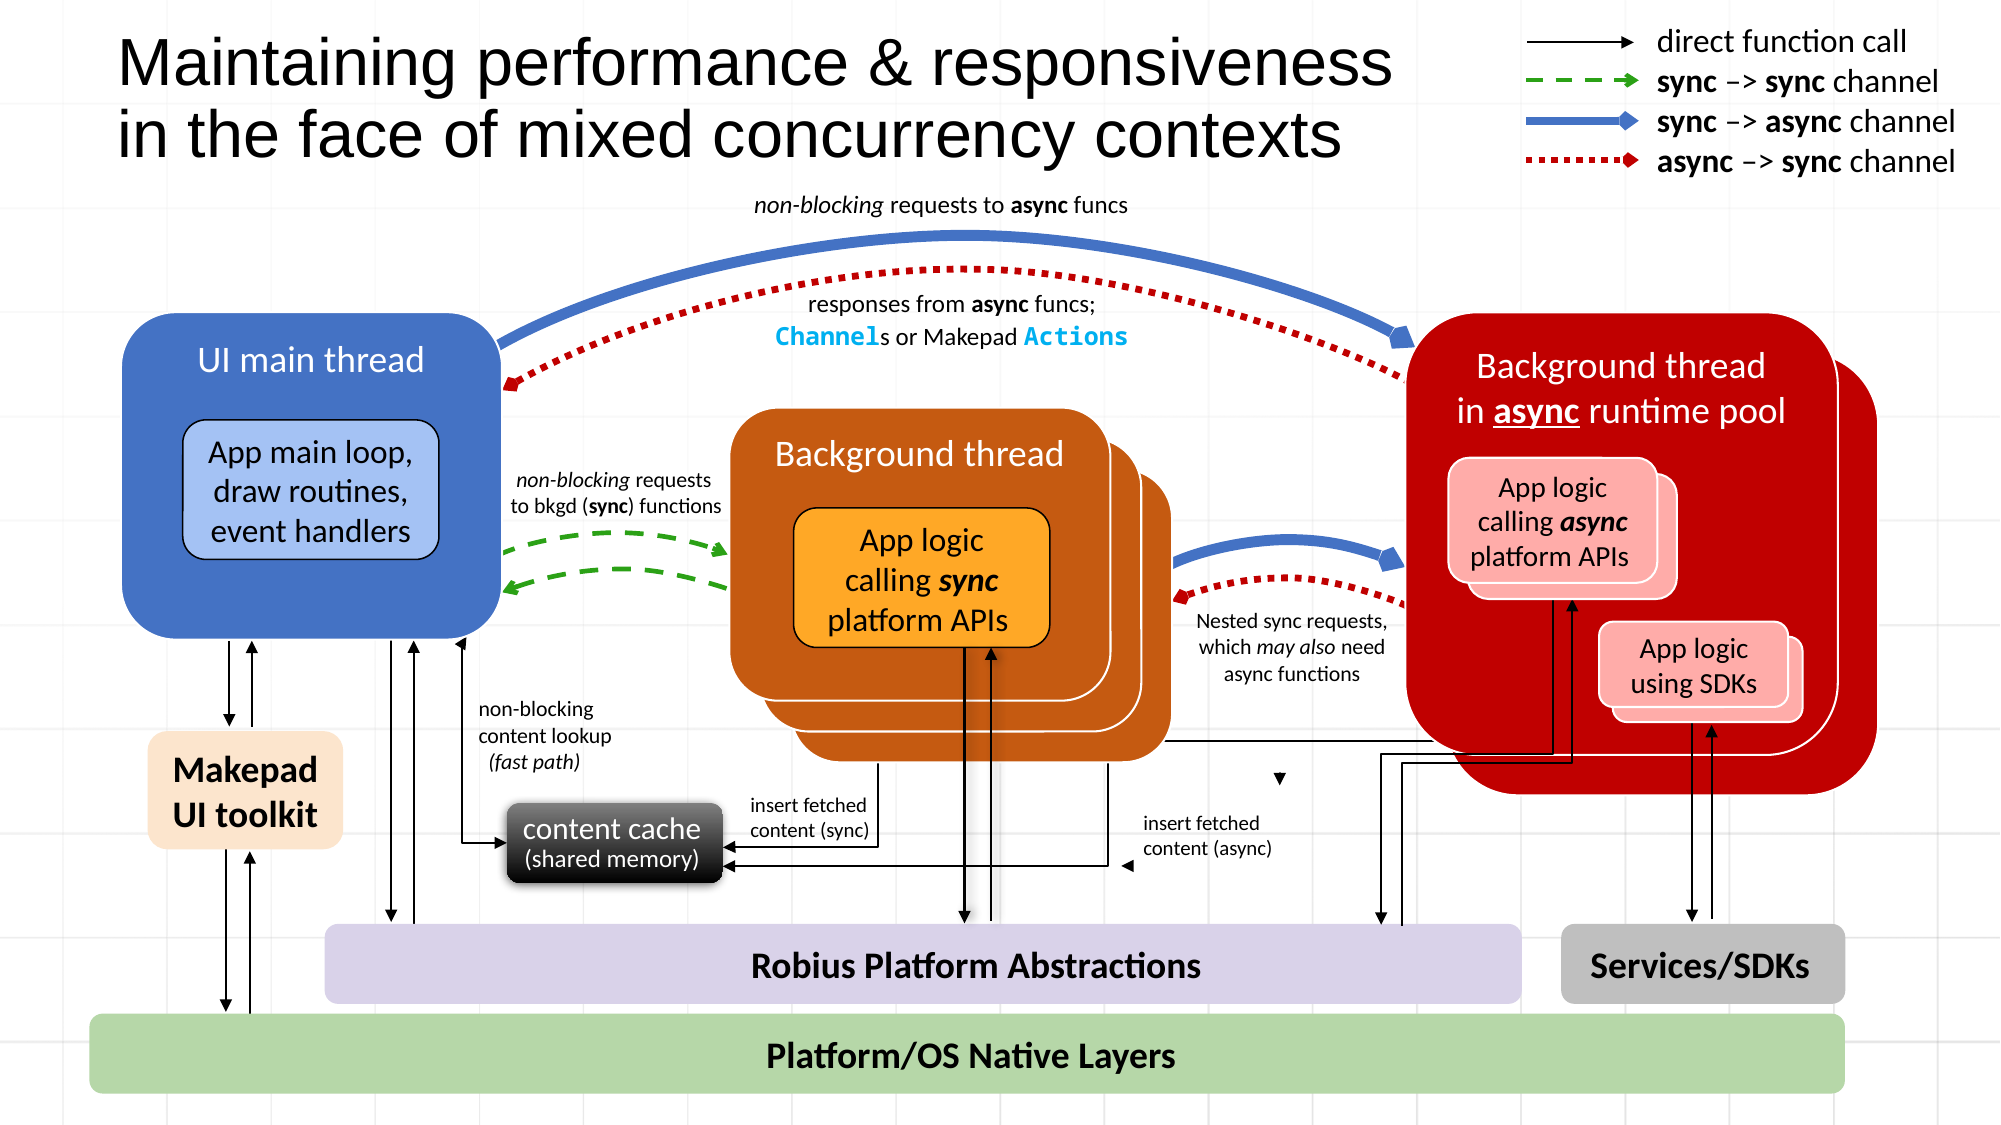

# Maintaining performance & responsiveness in the face of mixed concurrency contexts
direct function call
sync –> sync channel
sync –> async channel
async –> sync channel

non-blocking requests to async funcs

responses from async funcs;
Channels or Makepad Actions
UI main thread
Background thread
in async runtime pool

Background thread
App main loop, draw routines, event handlers

App logic calling async platform APIs
non-blocking requests
to bkgd (sync) functions

App logic calling sync platform APIs

Nested sync requests, which may also need
async functions
App logic using SDKs
non-blocking
content lookup
  (fast path)
insert fetched content (sync)
insert fetched content (async)
content cache
(shared memory)

Makepad UI toolkit
Robius Platform Abstractions
Services/SDKs

 Platform/OS Native Layers